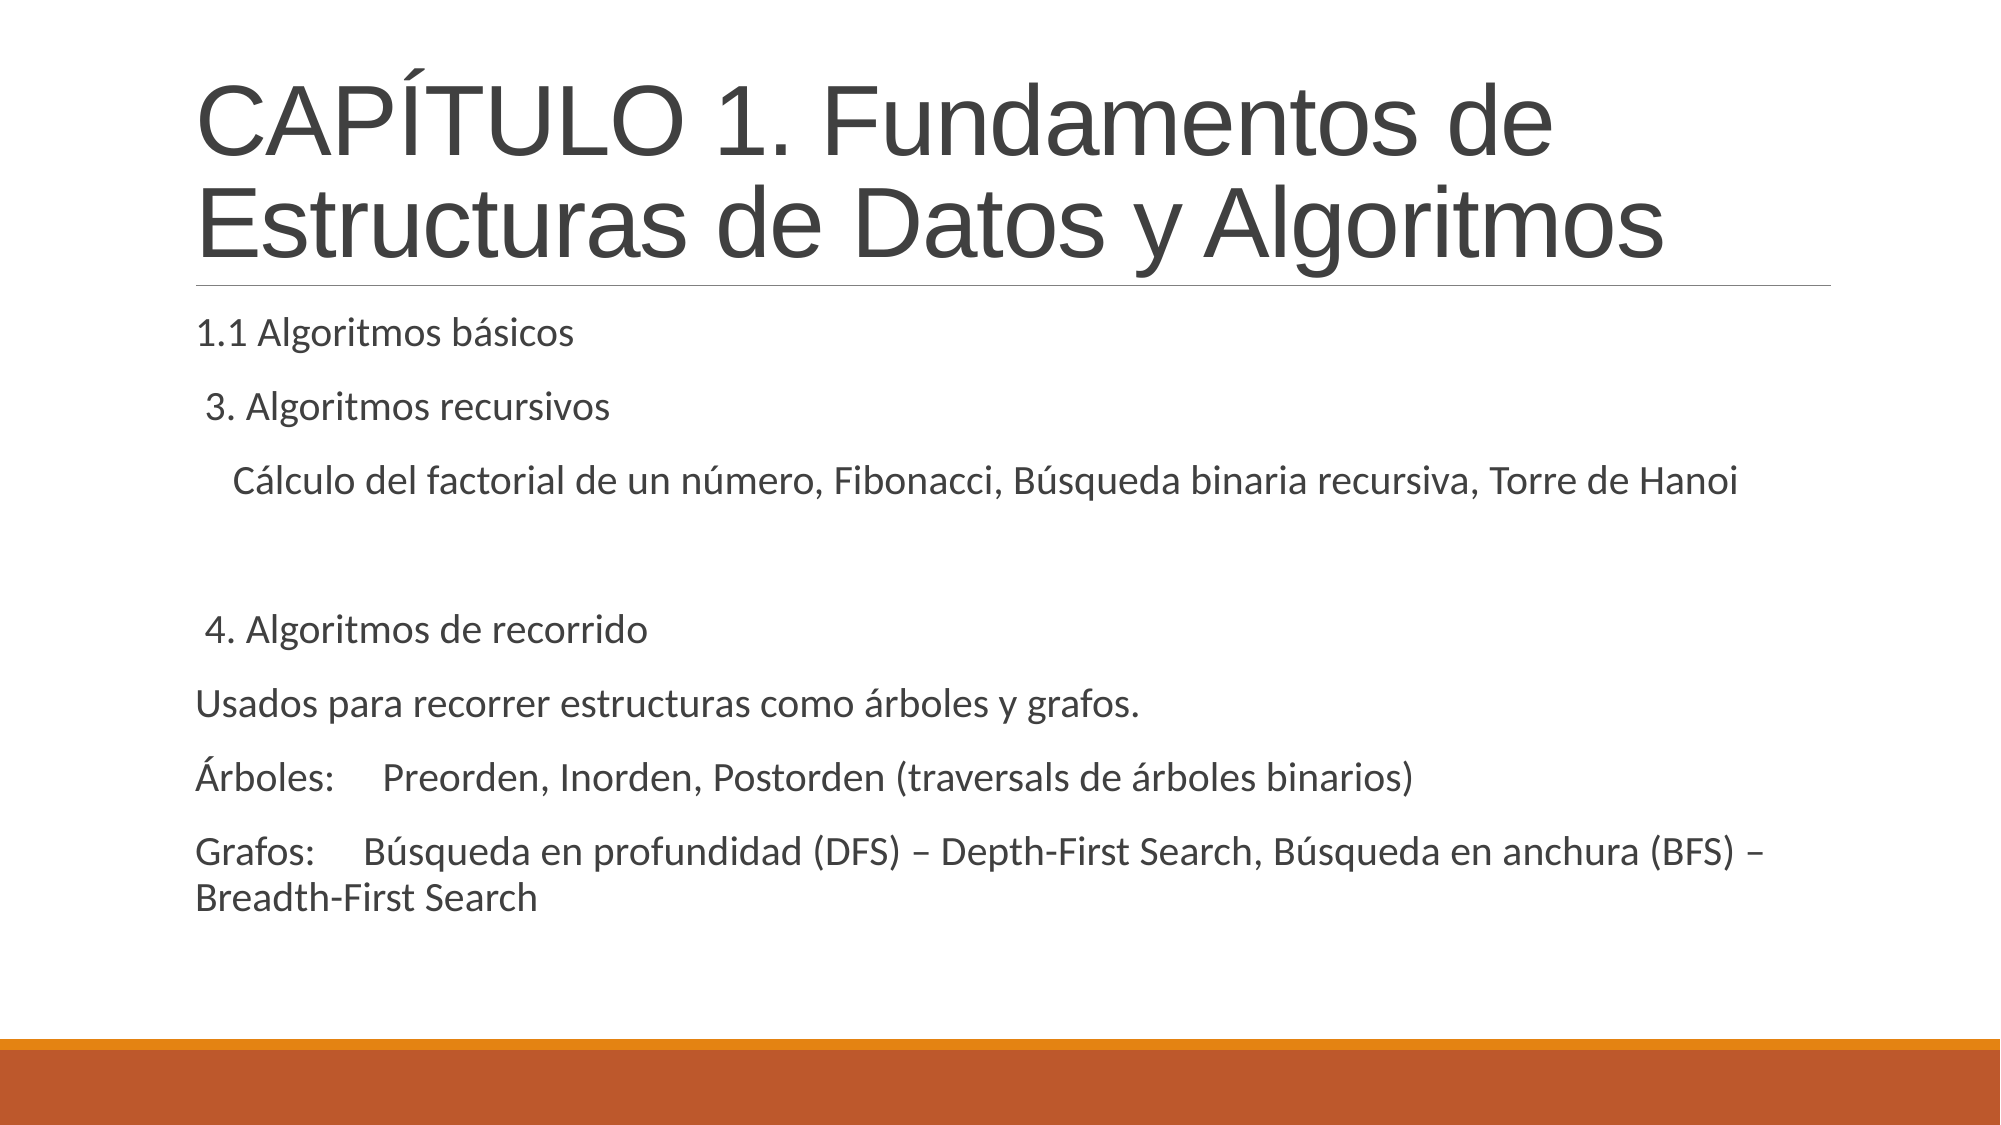

# CAPÍTULO 1. Fundamentos de Estructuras de Datos y Algoritmos
1.1 Algoritmos básicos
 3. Algoritmos recursivos
    Cálculo del factorial de un número, Fibonacci, Búsqueda binaria recursiva, Torre de Hanoi

 4. Algoritmos de recorrido
Usados para recorrer estructuras como árboles y grafos.
Árboles:     Preorden, Inorden, Postorden (traversals de árboles binarios)
Grafos:     Búsqueda en profundidad (DFS) – Depth-First Search, Búsqueda en anchura (BFS) – Breadth-First Search